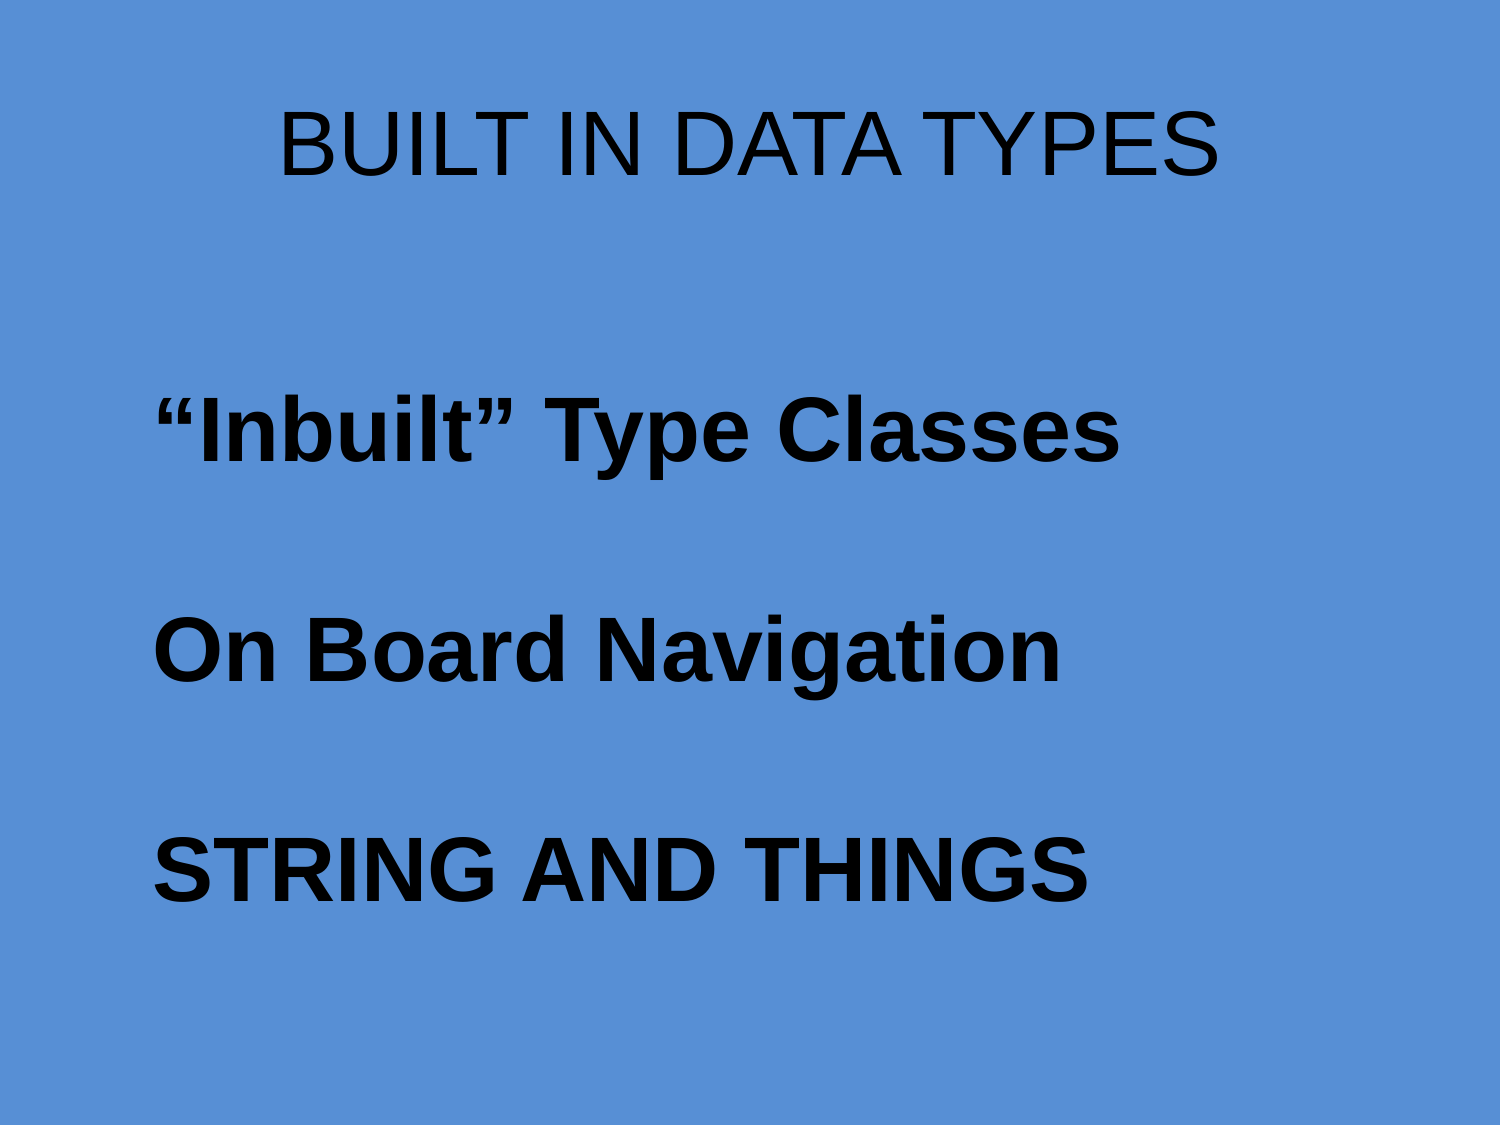

BUILT IN DATA TYPES
“Inbuilt” Type Classes

On Board Navigation

STRING AND THINGS